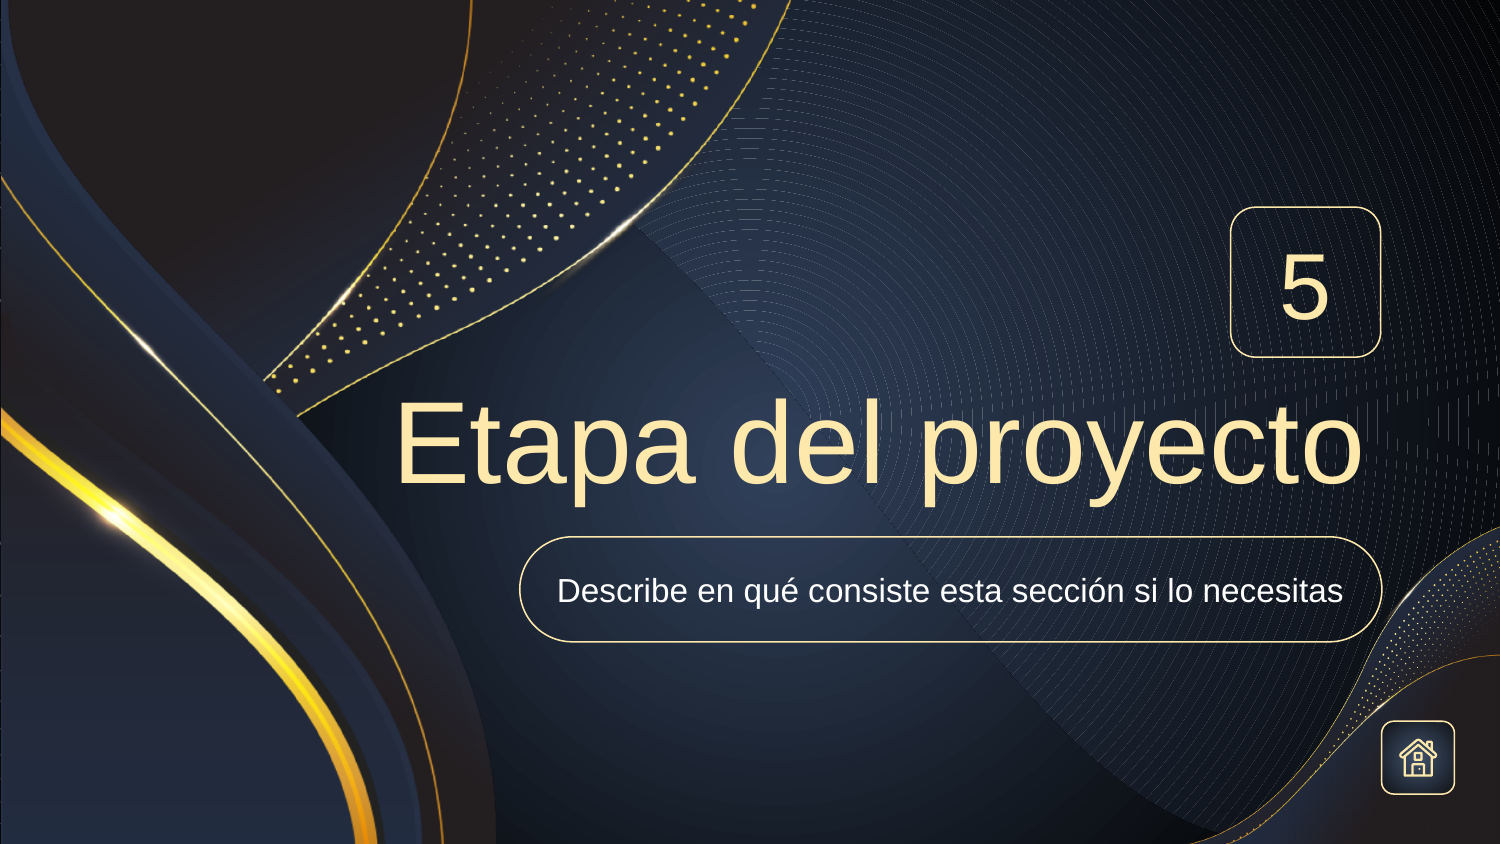

5
# Etapa del proyecto

Describe en qué consiste esta sección si lo necesitas